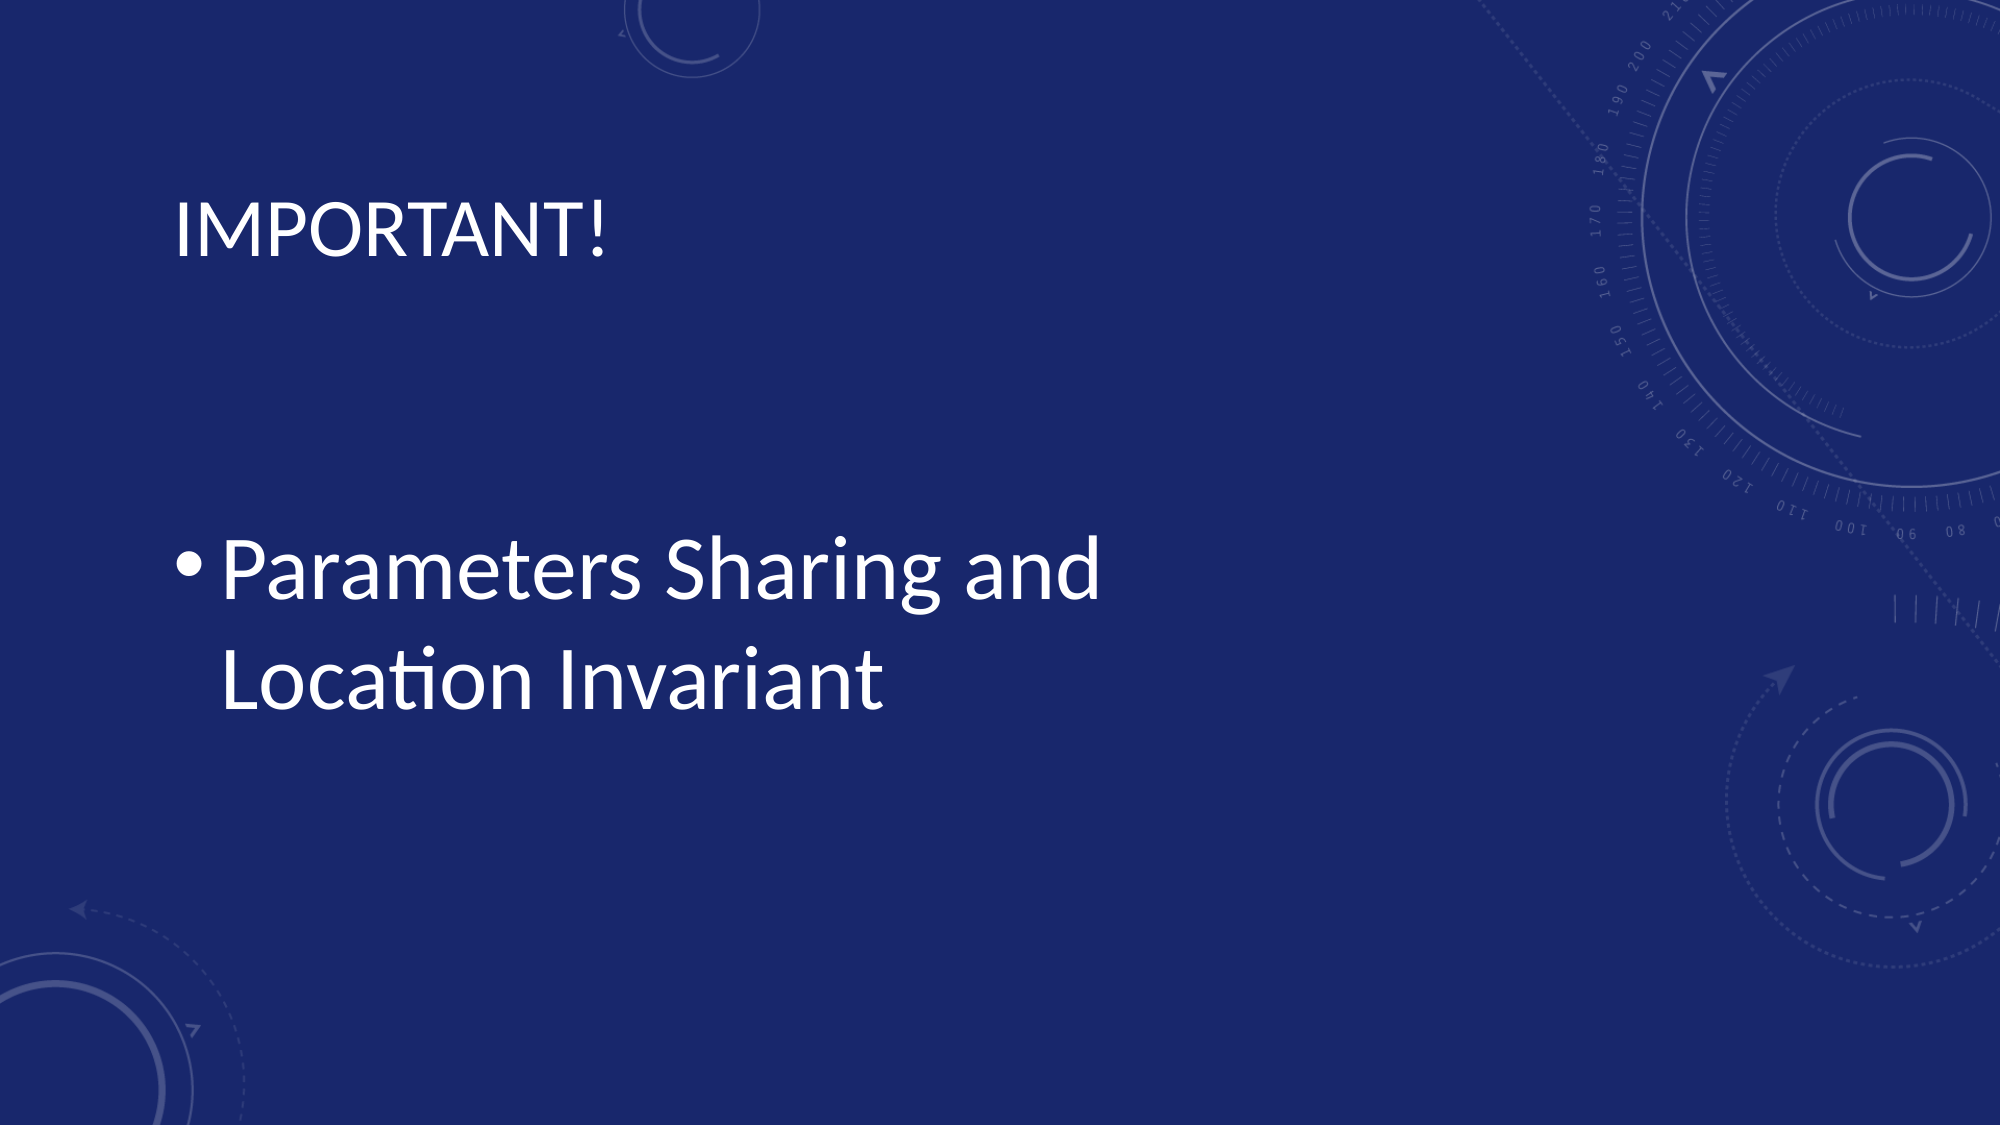

# Important!
Parameters Sharing and Location Invariant